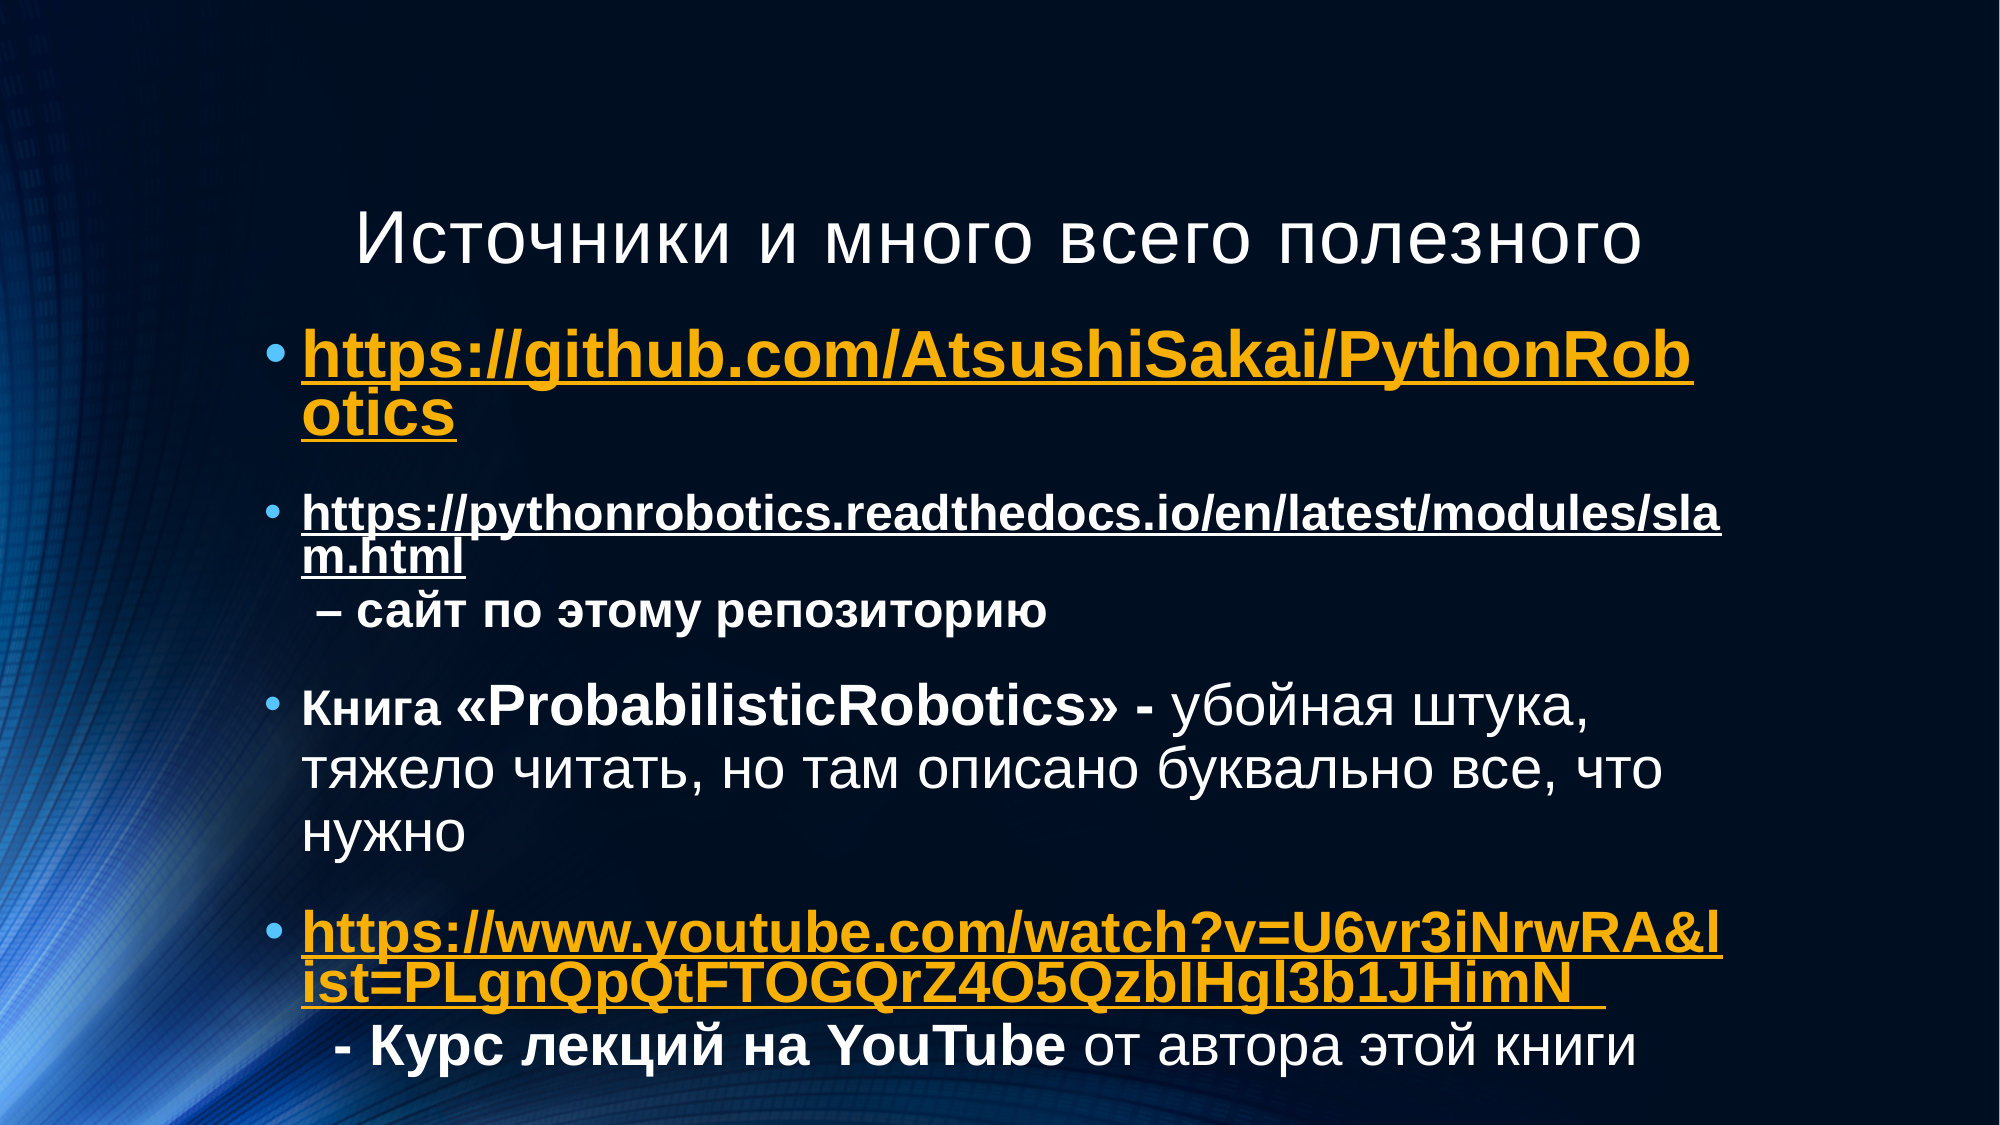

# Источники и много всего полезного
https://github.com/AtsushiSakai/PythonRobotics
https://pythonrobotics.readthedocs.io/en/latest/modules/slam.html – сайт по этому репозиторию
Книга «ProbabilisticRobotics» - убойная штука, тяжело читать, но там описано буквально все, что нужно
https://www.youtube.com/watch?v=U6vr3iNrwRA&list=PLgnQpQtFTOGQrZ4O5QzbIHgl3b1JHimN_  - Курс лекций на YouTube от автора этой книги